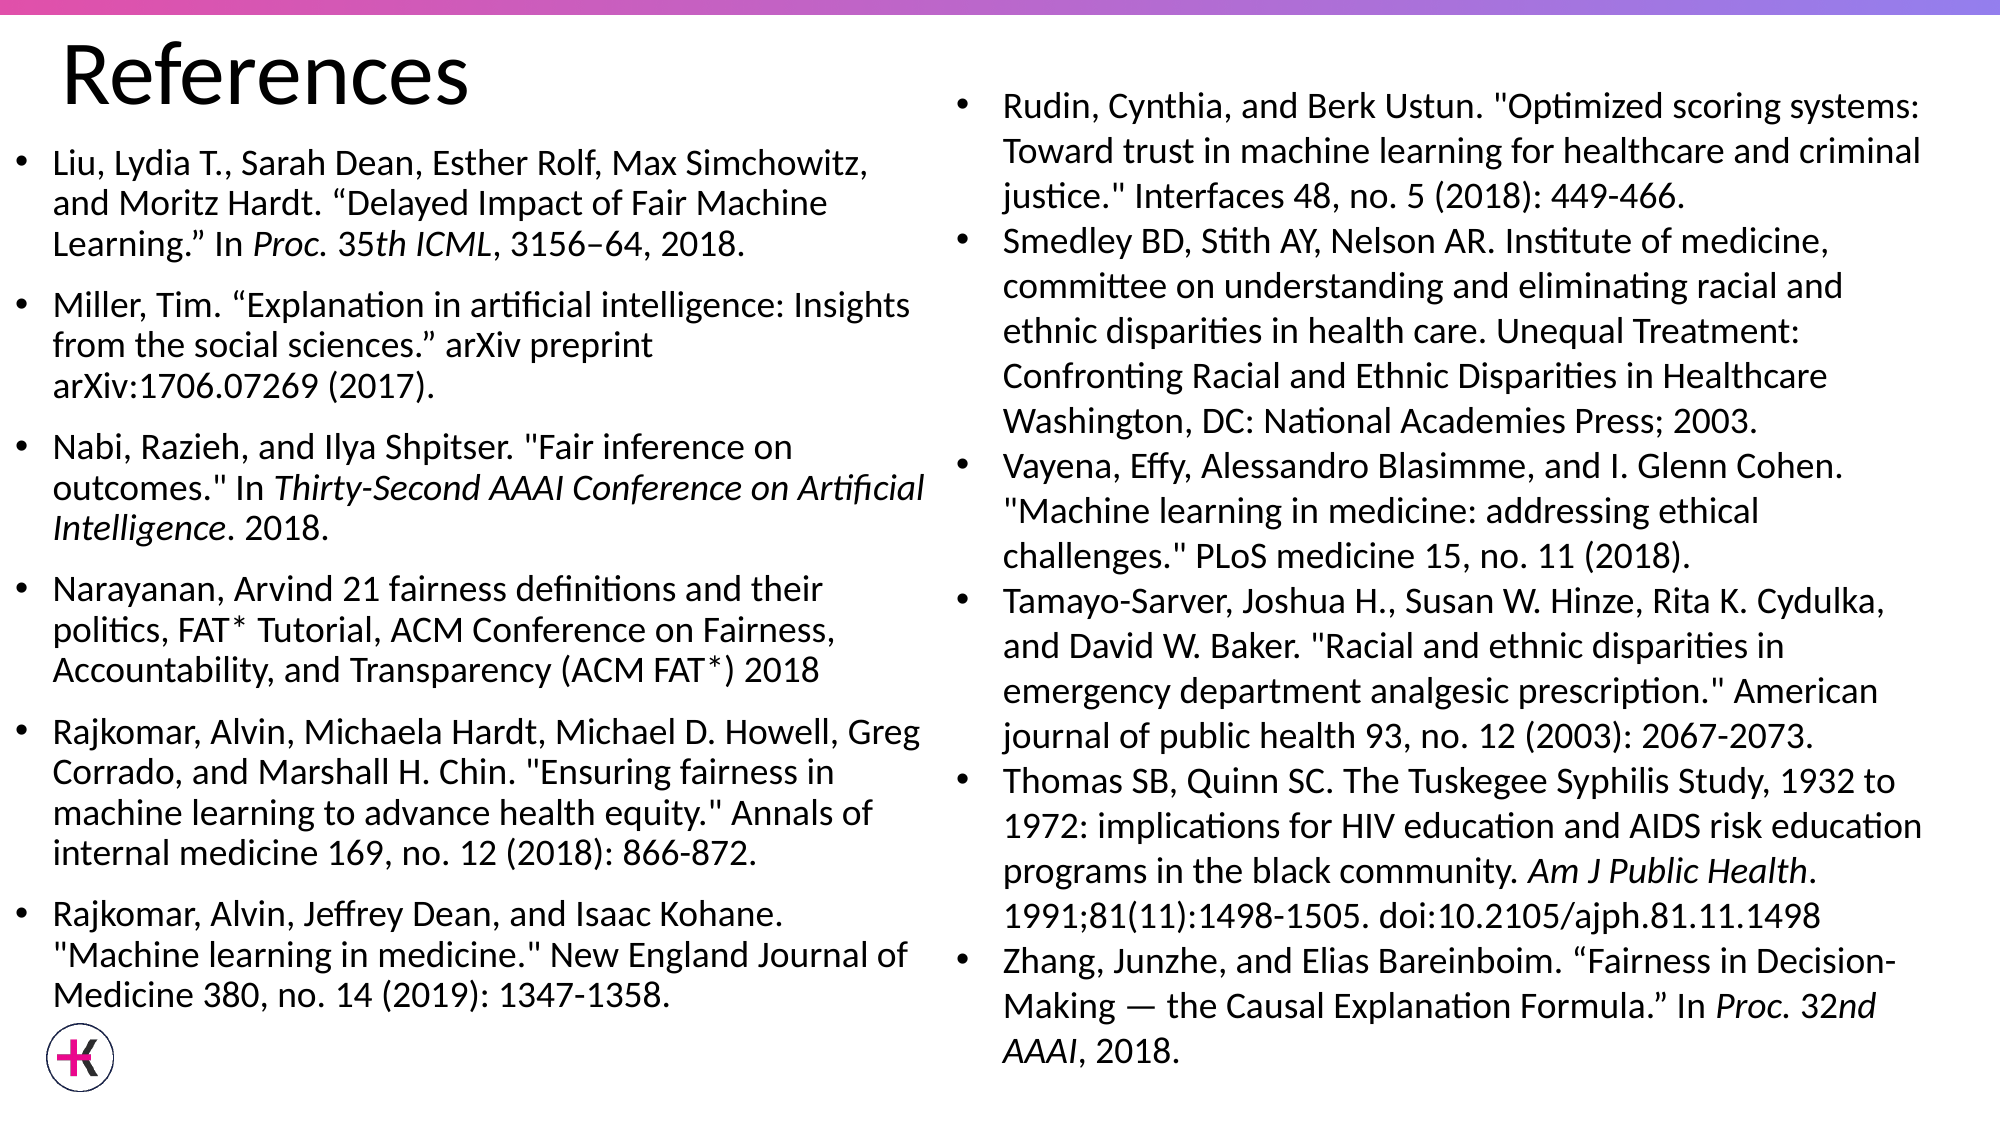

# References
Rudin, Cynthia, and Berk Ustun. "Optimized scoring systems: Toward trust in machine learning for healthcare and criminal justice." Interfaces 48, no. 5 (2018): 449-466.
Smedley BD, Stith AY, Nelson AR. Institute of medicine, committee on understanding and eliminating racial and ethnic disparities in health care. Unequal Treatment: Confronting Racial and Ethnic Disparities in Healthcare Washington, DC: National Academies Press; 2003.
Vayena, Effy, Alessandro Blasimme, and I. Glenn Cohen. "Machine learning in medicine: addressing ethical challenges." PLoS medicine 15, no. 11 (2018).
Tamayo-Sarver, Joshua H., Susan W. Hinze, Rita K. Cydulka, and David W. Baker. "Racial and ethnic disparities in emergency department analgesic prescription." American journal of public health 93, no. 12 (2003): 2067-2073.
Thomas SB, Quinn SC. The Tuskegee Syphilis Study, 1932 to 1972: implications for HIV education and AIDS risk education programs in the black community. Am J Public Health. 1991;81(11):1498-1505. doi:10.2105/ajph.81.11.1498
Zhang, Junzhe, and Elias Bareinboim. “Fairness in Decision-Making — the Causal Explanation Formula.” In Proc. 32nd AAAI, 2018.
Liu, Lydia T., Sarah Dean, Esther Rolf, Max Simchowitz, and Moritz Hardt. “Delayed Impact of Fair Machine Learning.” In Proc. 35th ICML, 3156–64, 2018.
Miller, Tim. “Explanation in artificial intelligence: Insights from the social sciences.” arXiv preprint arXiv:1706.07269 (2017).
Nabi, Razieh, and Ilya Shpitser. "Fair inference on outcomes." In Thirty-Second AAAI Conference on Artificial Intelligence. 2018.
Narayanan, Arvind 21 fairness definitions and their politics, FAT* Tutorial, ACM Conference on Fairness, Accountability, and Transparency (ACM FAT*) 2018
Rajkomar, Alvin, Michaela Hardt, Michael D. Howell, Greg Corrado, and Marshall H. Chin. "Ensuring fairness in machine learning to advance health equity." Annals of internal medicine 169, no. 12 (2018): 866-872.
Rajkomar, Alvin, Jeffrey Dean, and Isaac Kohane. "Machine learning in medicine." New England Journal of Medicine 380, no. 14 (2019): 1347-1358.